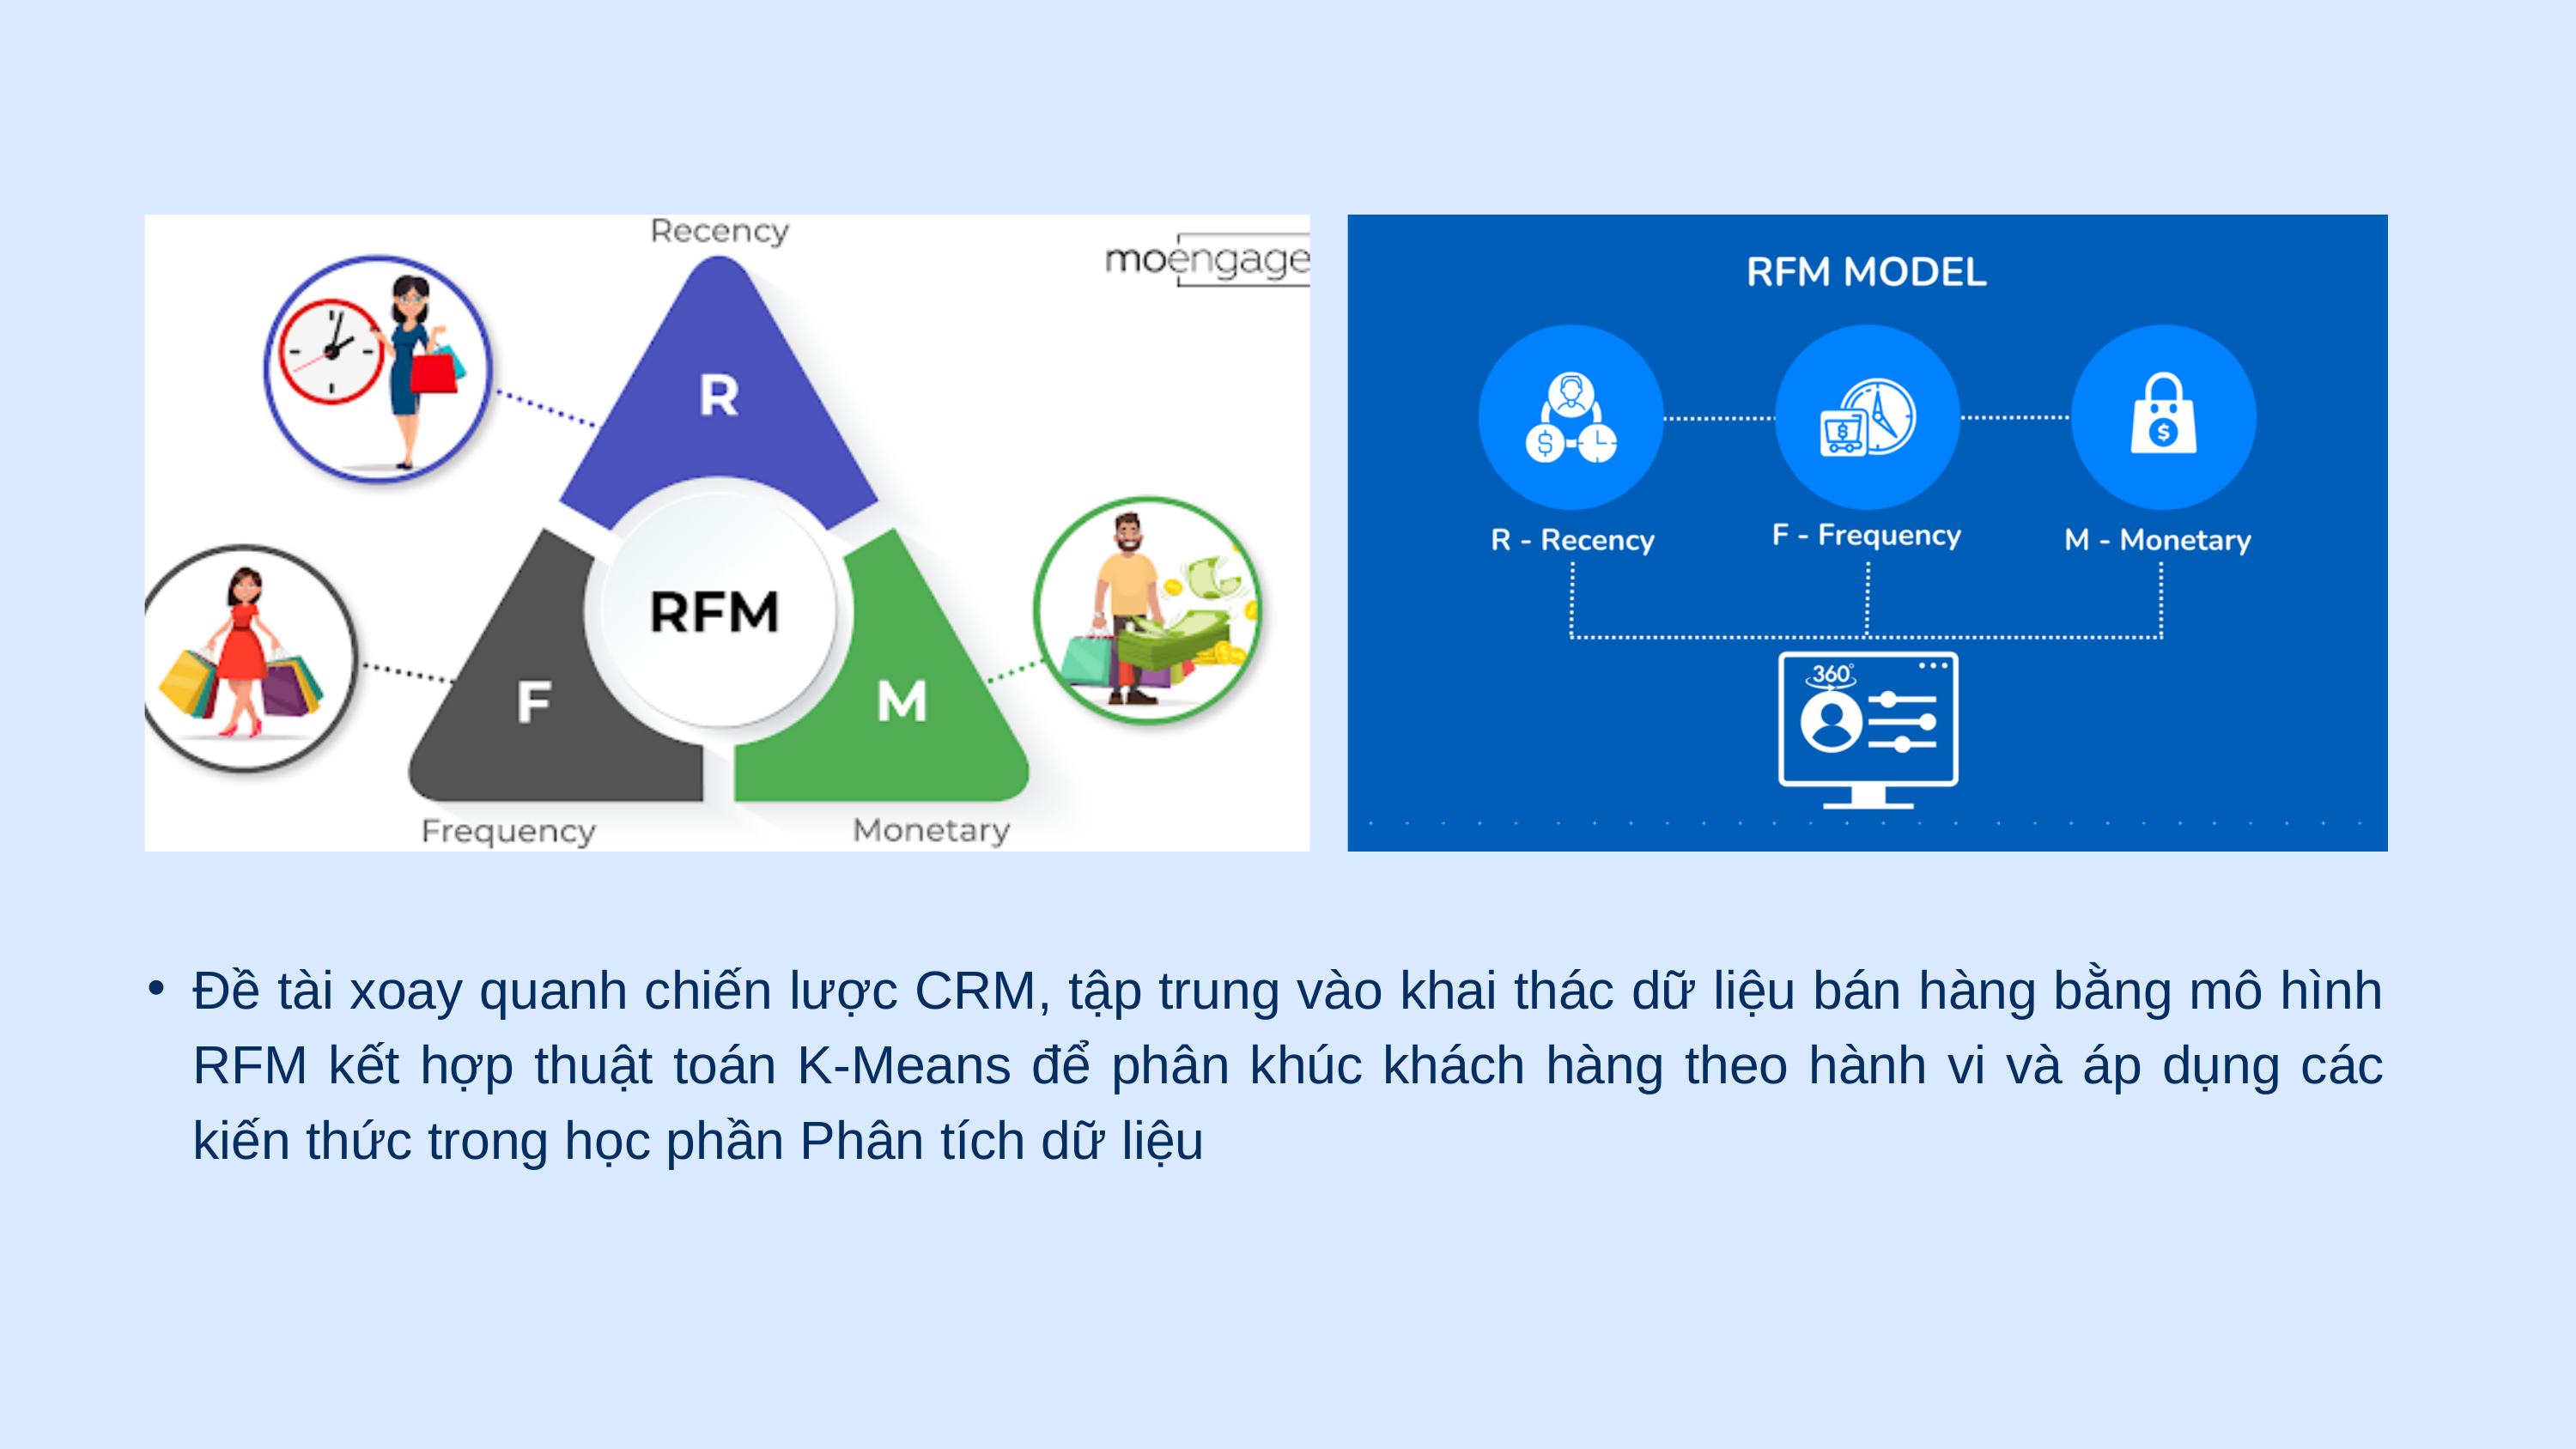

Đề tài xoay quanh chiến lược CRM, tập trung vào khai thác dữ liệu bán hàng bằng mô hình RFM kết hợp thuật toán K-Means để phân khúc khách hàng theo hành vi và áp dụng các kiến thức trong học phần Phân tích dữ liệu